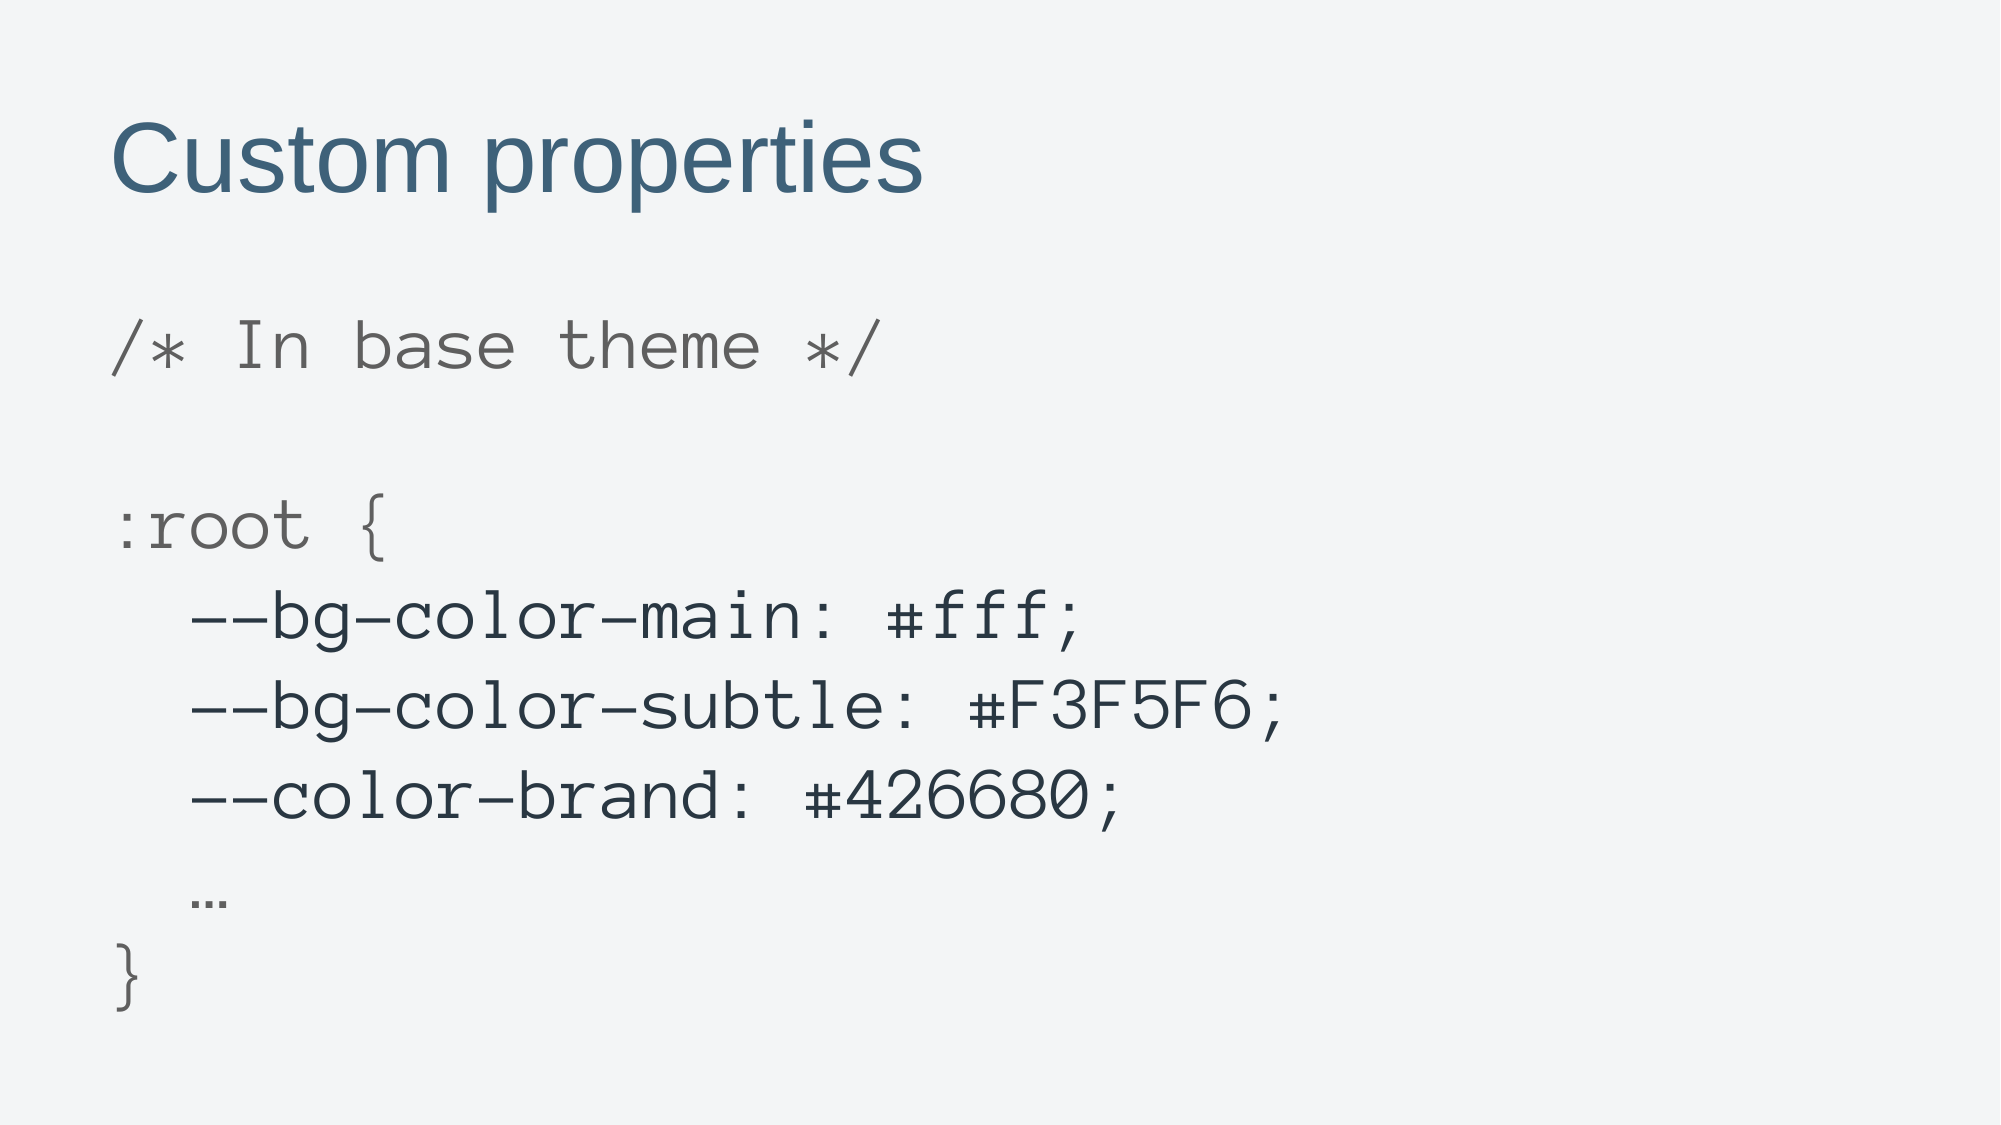

# Custom properties
/* In base theme */

:root {
  --bg-color-main: #fff;
  --bg-color-subtle: #F3F5F6;
  --color-brand: #426680;
  …
}